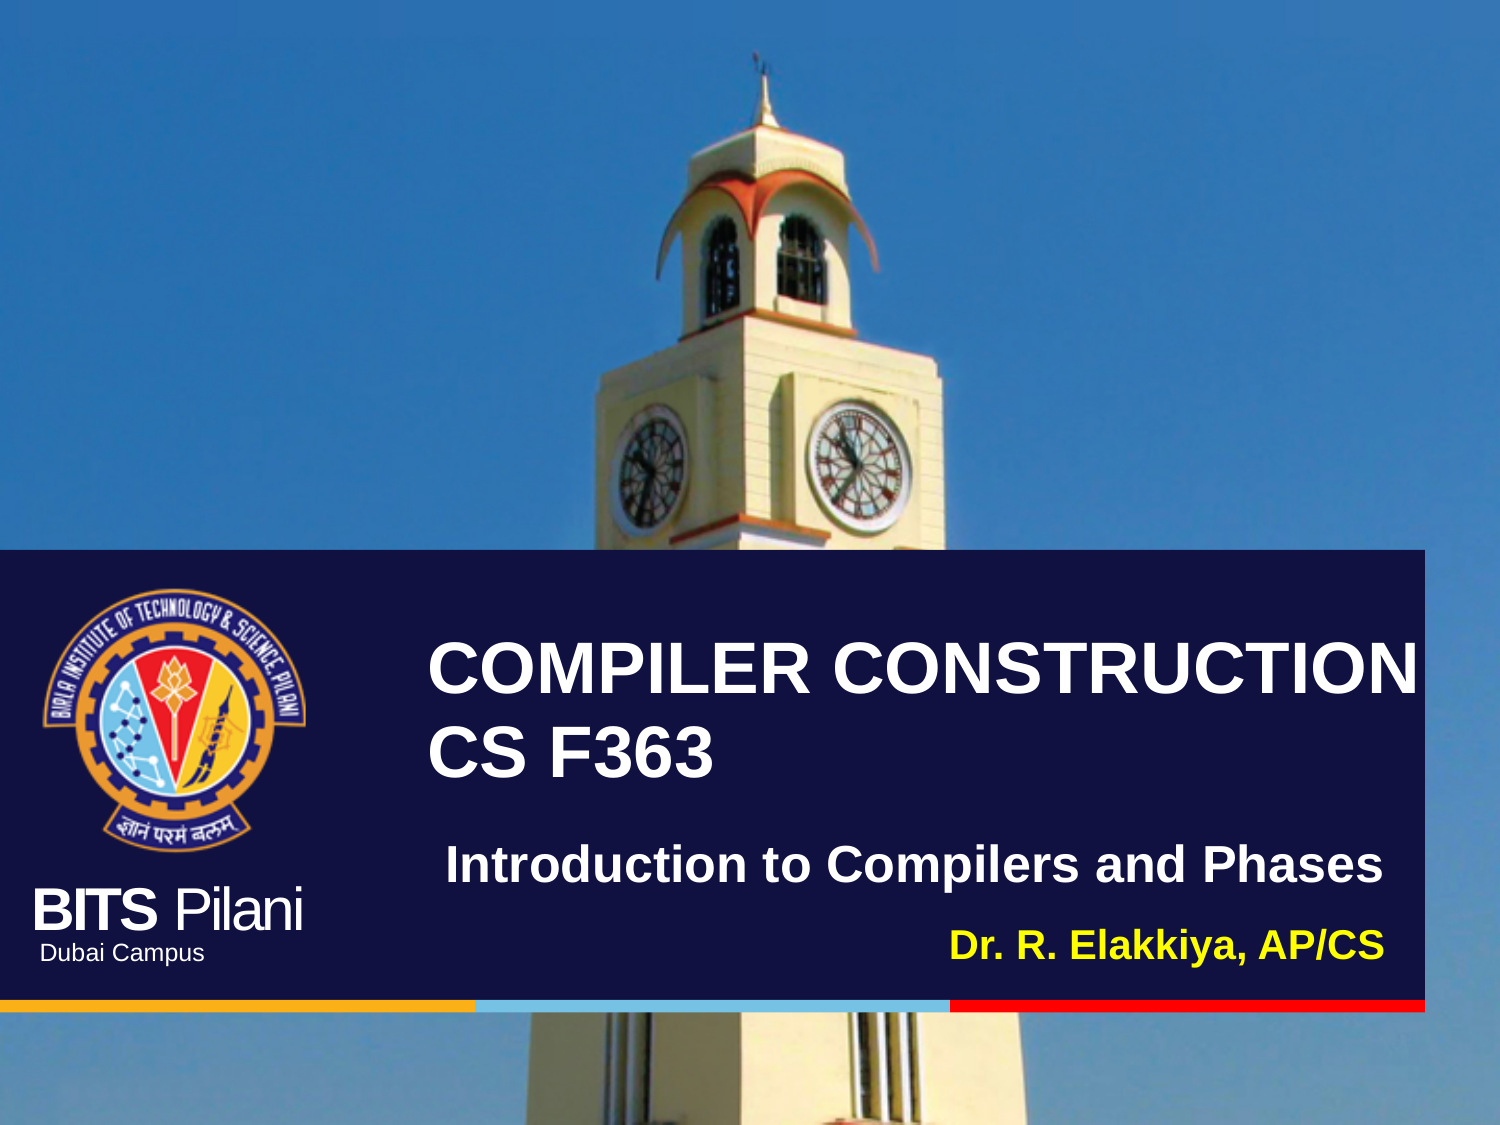

# COMPILER CONSTRUCTION CS F363
Introduction to Compilers and Phases

Dr. R. Elakkiya, AP/CS